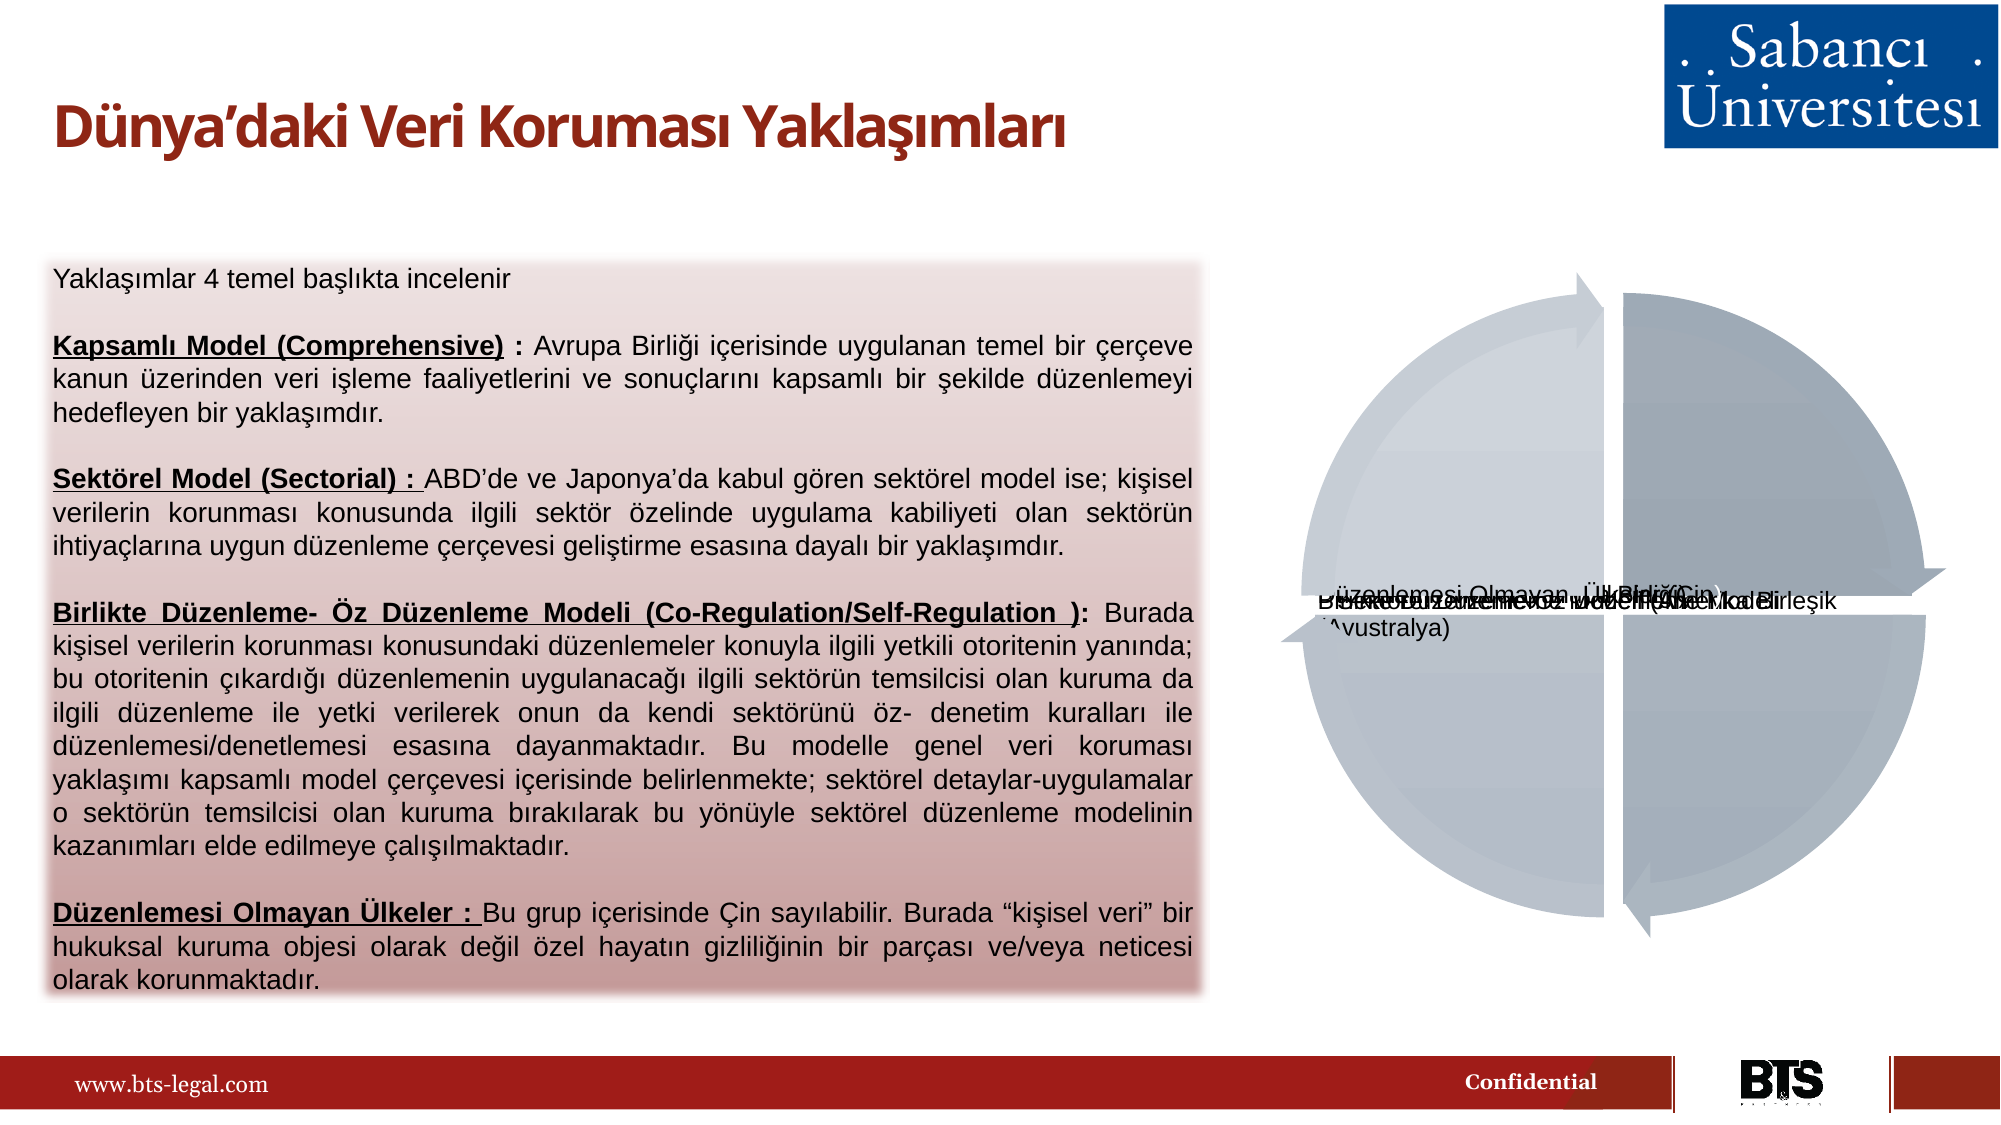

# Dünya’daki Veri Koruması Yaklaşımları
Yaklaşımlar 4 temel başlıkta incelenir

Kapsamlı Model (Comprehensive) : Avrupa Birliği içerisinde uygulanan temel bir çerçeve kanun üzerinden veri işleme faaliyetlerini ve sonuçlarını kapsamlı bir şekilde düzenlemeyi hedefleyen bir yaklaşımdır.

Sektörel Model (Sectorial) : ABD’de ve Japonya’da kabul gören sektörel model ise; kişisel verilerin korunması konusunda ilgili sektör özelinde uygulama kabiliyeti olan sektörün ihtiyaçlarına uygun düzenleme çerçevesi geliştirme esasına dayalı bir yaklaşımdır.

Birlikte Düzenleme- Öz Düzenleme Modeli (Co-Regulation/Self-Regulation ): Burada kişisel verilerin korunması konusundaki düzenlemeler konuyla ilgili yetkili otoritenin yanında; bu otoritenin çıkardığı düzenlemenin uygulanacağı ilgili sektörün temsilcisi olan kuruma da ilgili düzenleme ile yetki verilerek onun da kendi sektörünü öz- denetim kuralları ile düzenlemesi/denetlemesi esasına dayanmaktadır. Bu modelle genel veri koruması yaklaşımı kapsamlı model çerçevesi içerisinde belirlenmekte; sektörel detaylar-uygulamalar o sektörün temsilcisi olan kuruma bırakılarak bu yönüyle sektörel düzenleme modelinin kazanımları elde edilmeye çalışılmaktadır.

Düzenlemesi Olmayan Ülkeler : Bu grup içerisinde Çin sayılabilir. Burada “kişisel veri” bir hukuksal kuruma objesi olarak değil özel hayatın gizliliğinin bir parçası ve/veya neticesi olarak korunmaktadır.
Kapsamlı Model (Avrupa Birliği)
Sektörel Düzenleme Modeli (Amerika Birleşik Devletleri- Japonya)
Birlikte Düzenleme-Öz Düzenleme Modeli (Avustralya)
Düzenlemesi Olmayan  Ülkeler (Çin)